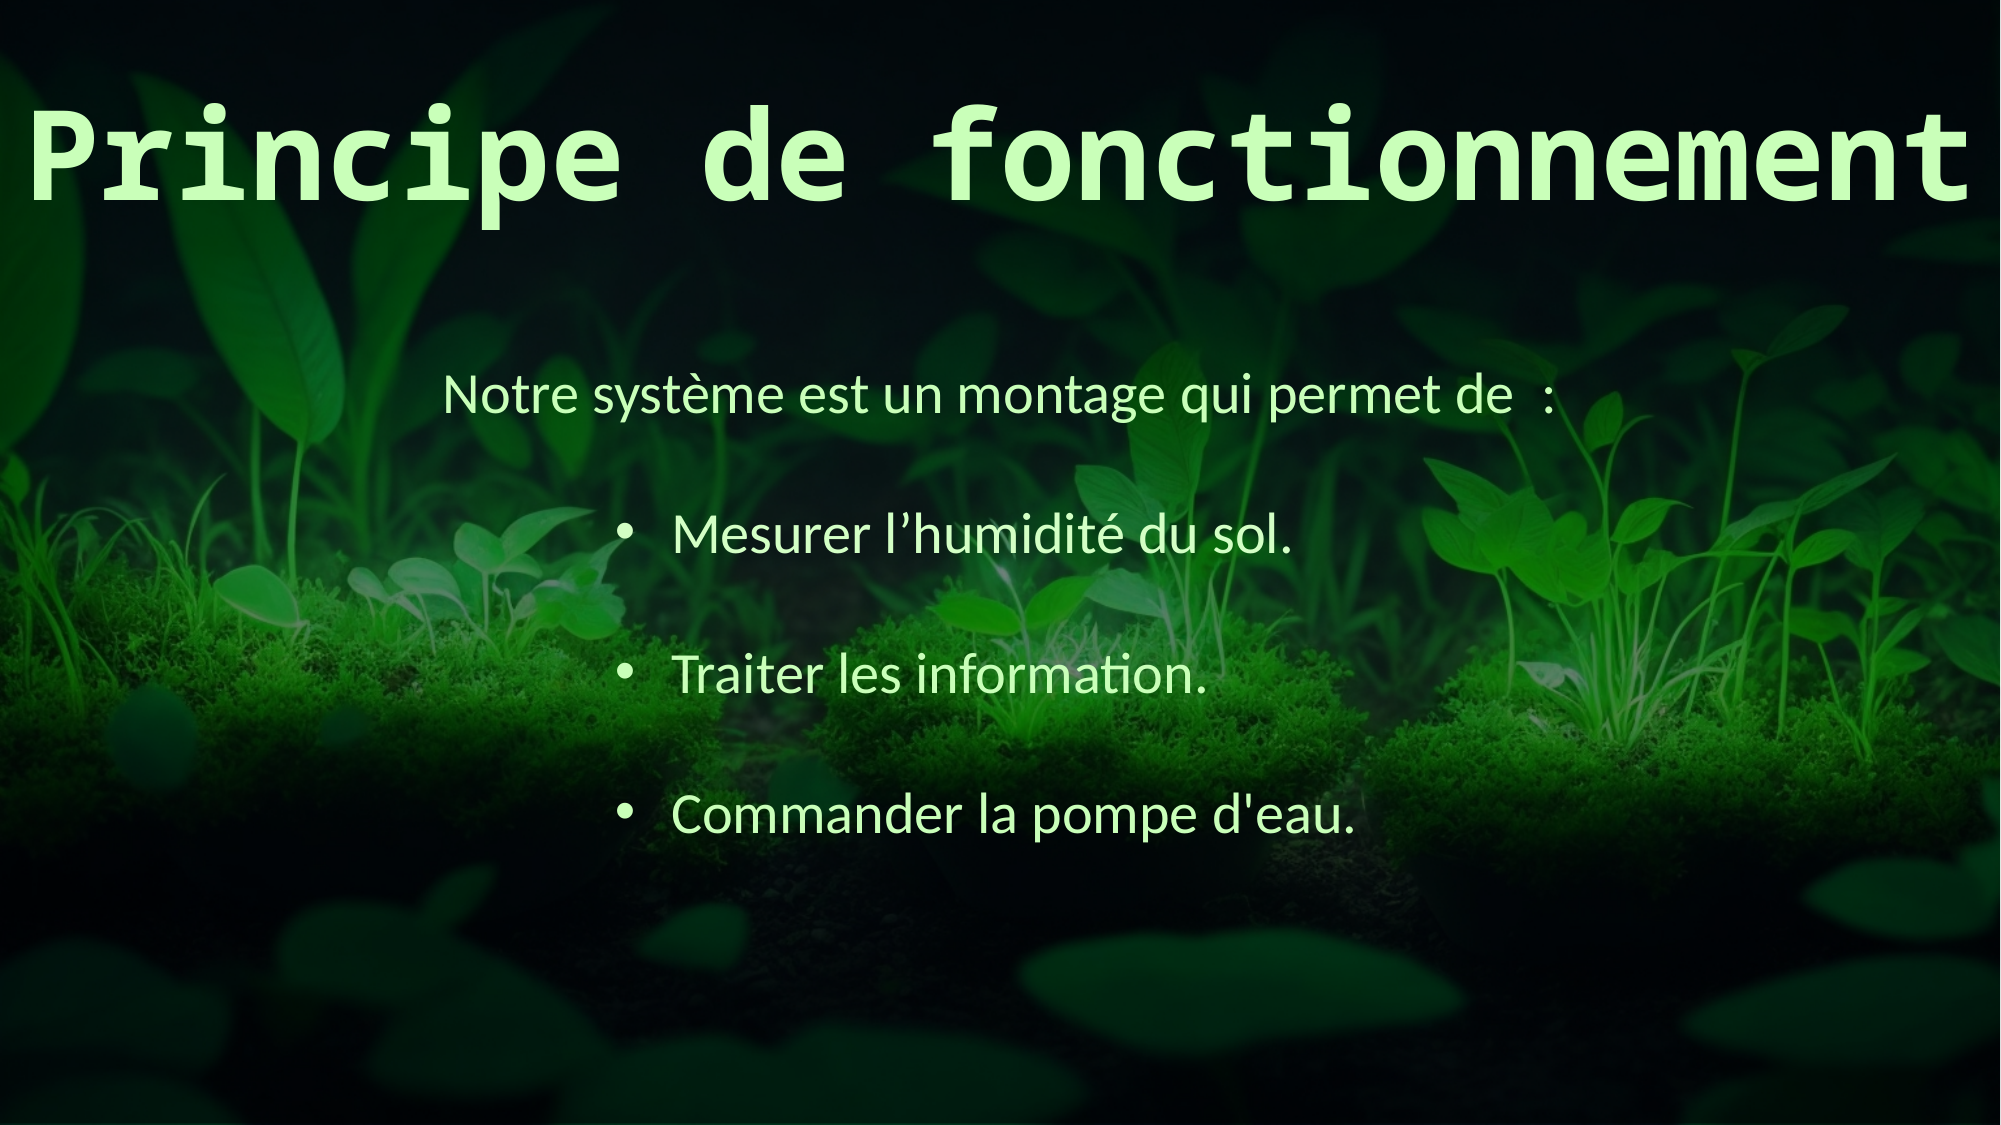

Présentation de l’équipement

Principe de fonctionnement
Notre système est un montage qui permet de  :

Mesurer l’humidité du sol.

Traiter les information.

Commander la pompe d'eau.

Notre système est composé d'un capteur d'humidité, d'une carte ESP-32 et d'une pompe d'eau pour commander l’arrosage.